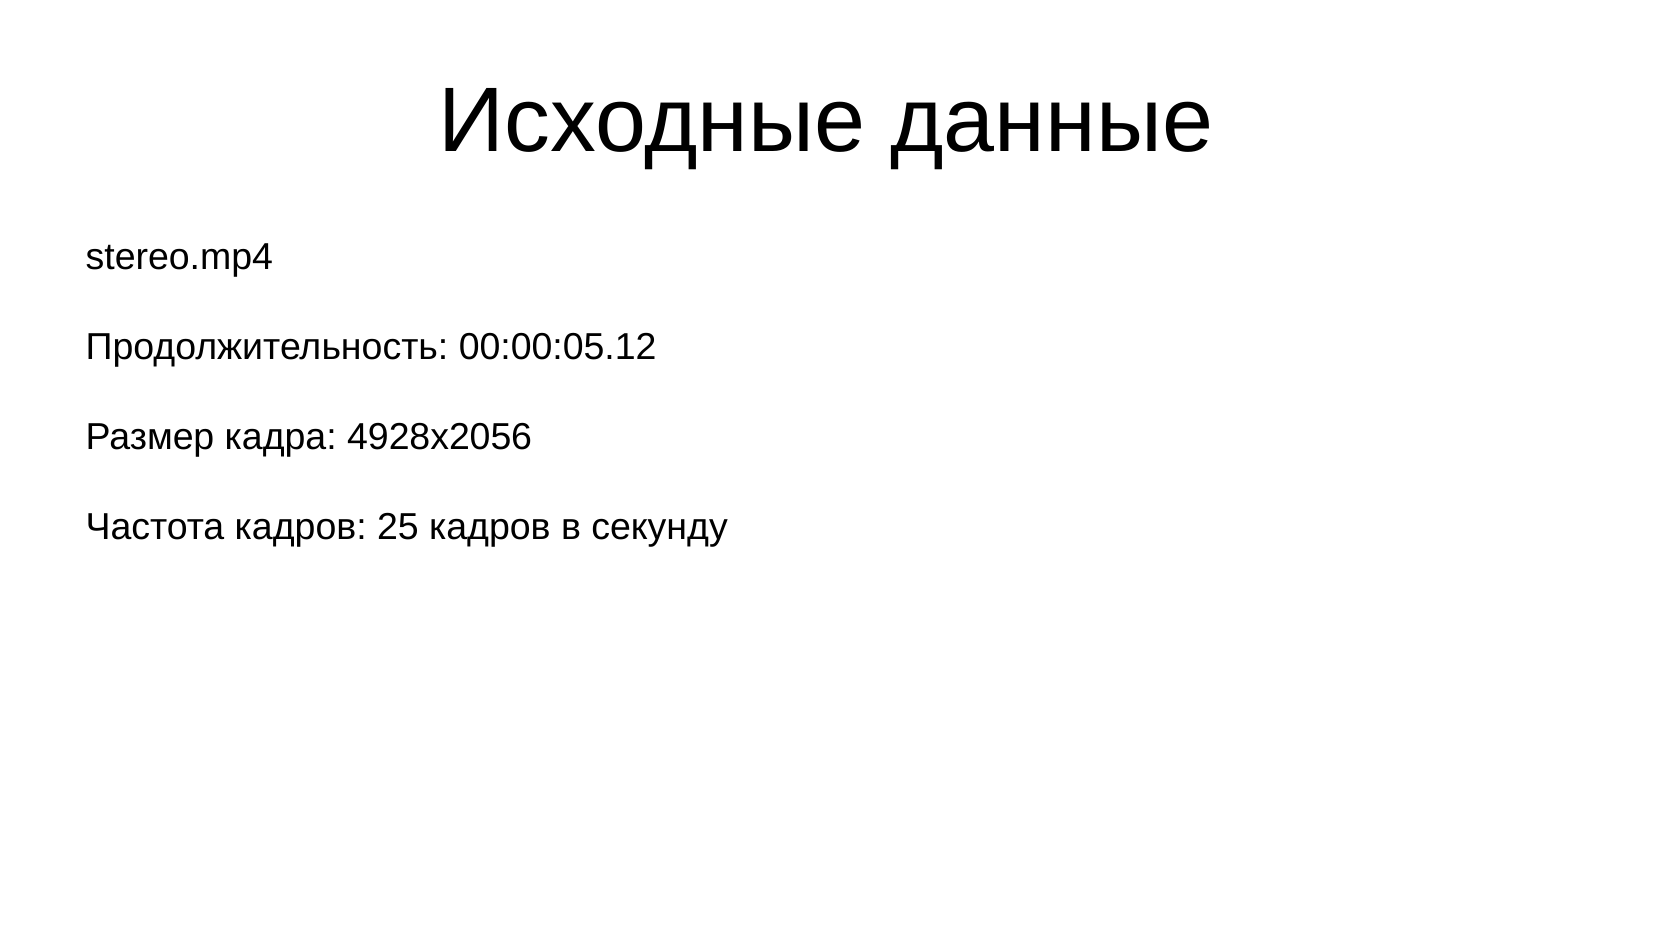

Исходные данные
stereo.mp4

Продолжительность: 00:00:05.12

Размер кадра: 4928x2056

Частота кадров: 25 кадров в секунду